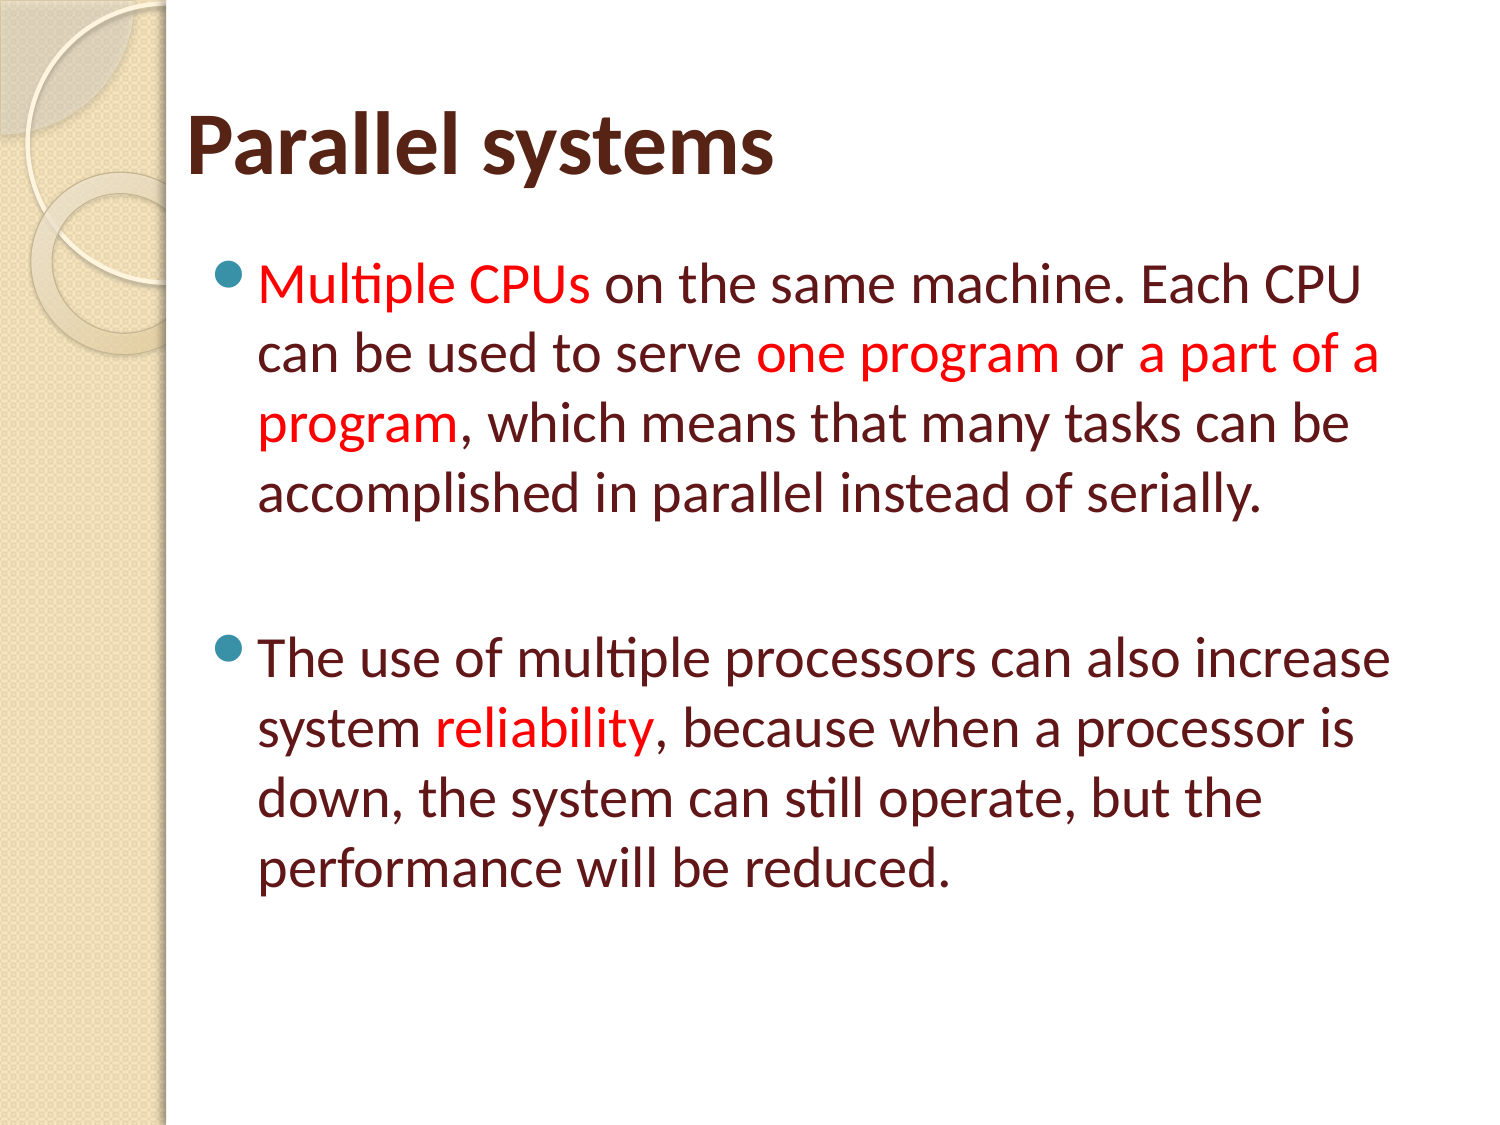

# Parallel systems
Multiple CPUs on the same machine. Each CPU can be used to serve one program or a part of a program, which means that many tasks can be accomplished in parallel instead of serially.

The use of multiple processors can also increase system reliability, because when a processor is down, the system can still operate, but the performance will be reduced.